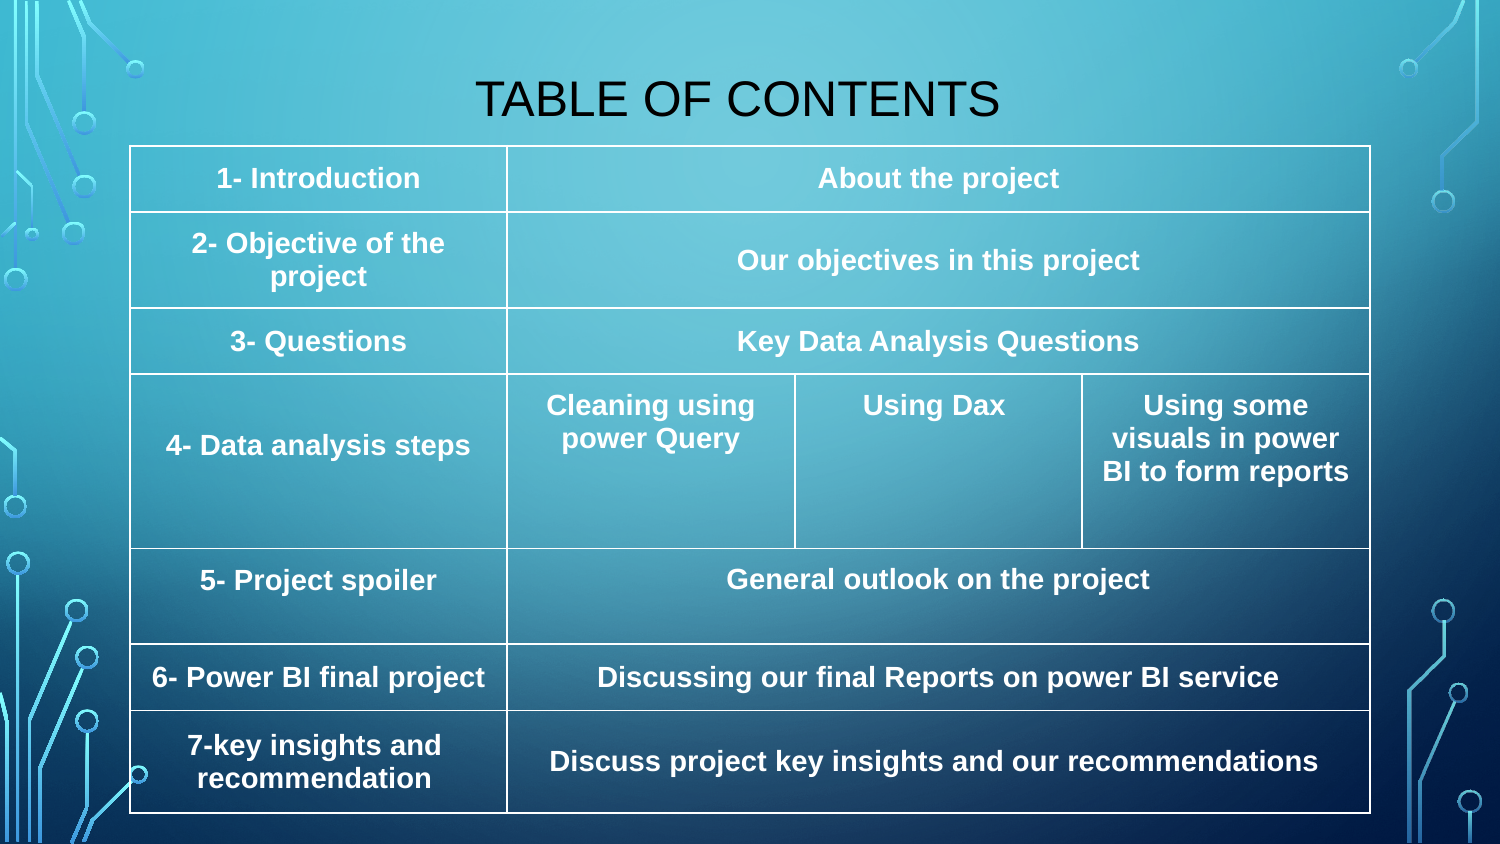

# Table of Contents
| 1- Introduction | About the project |  |  |
| --- | --- | --- | --- |
| 2- Objective of the project | Our objectives in this project |  |  |
| 3- Questions | Key Data Analysis Questions |  |  |
| 4- Data analysis steps | Cleaning using power Query | Using Dax | Using some visuals in power BI to form reports |
| 5- Project spoiler | General outlook on the project |  |  |
| 6- Power BI final project | Discussing our final Reports on power BI service |  |  |
| 7-key insights and recommendation | Discuss project key insights and our recommendations |  |  |